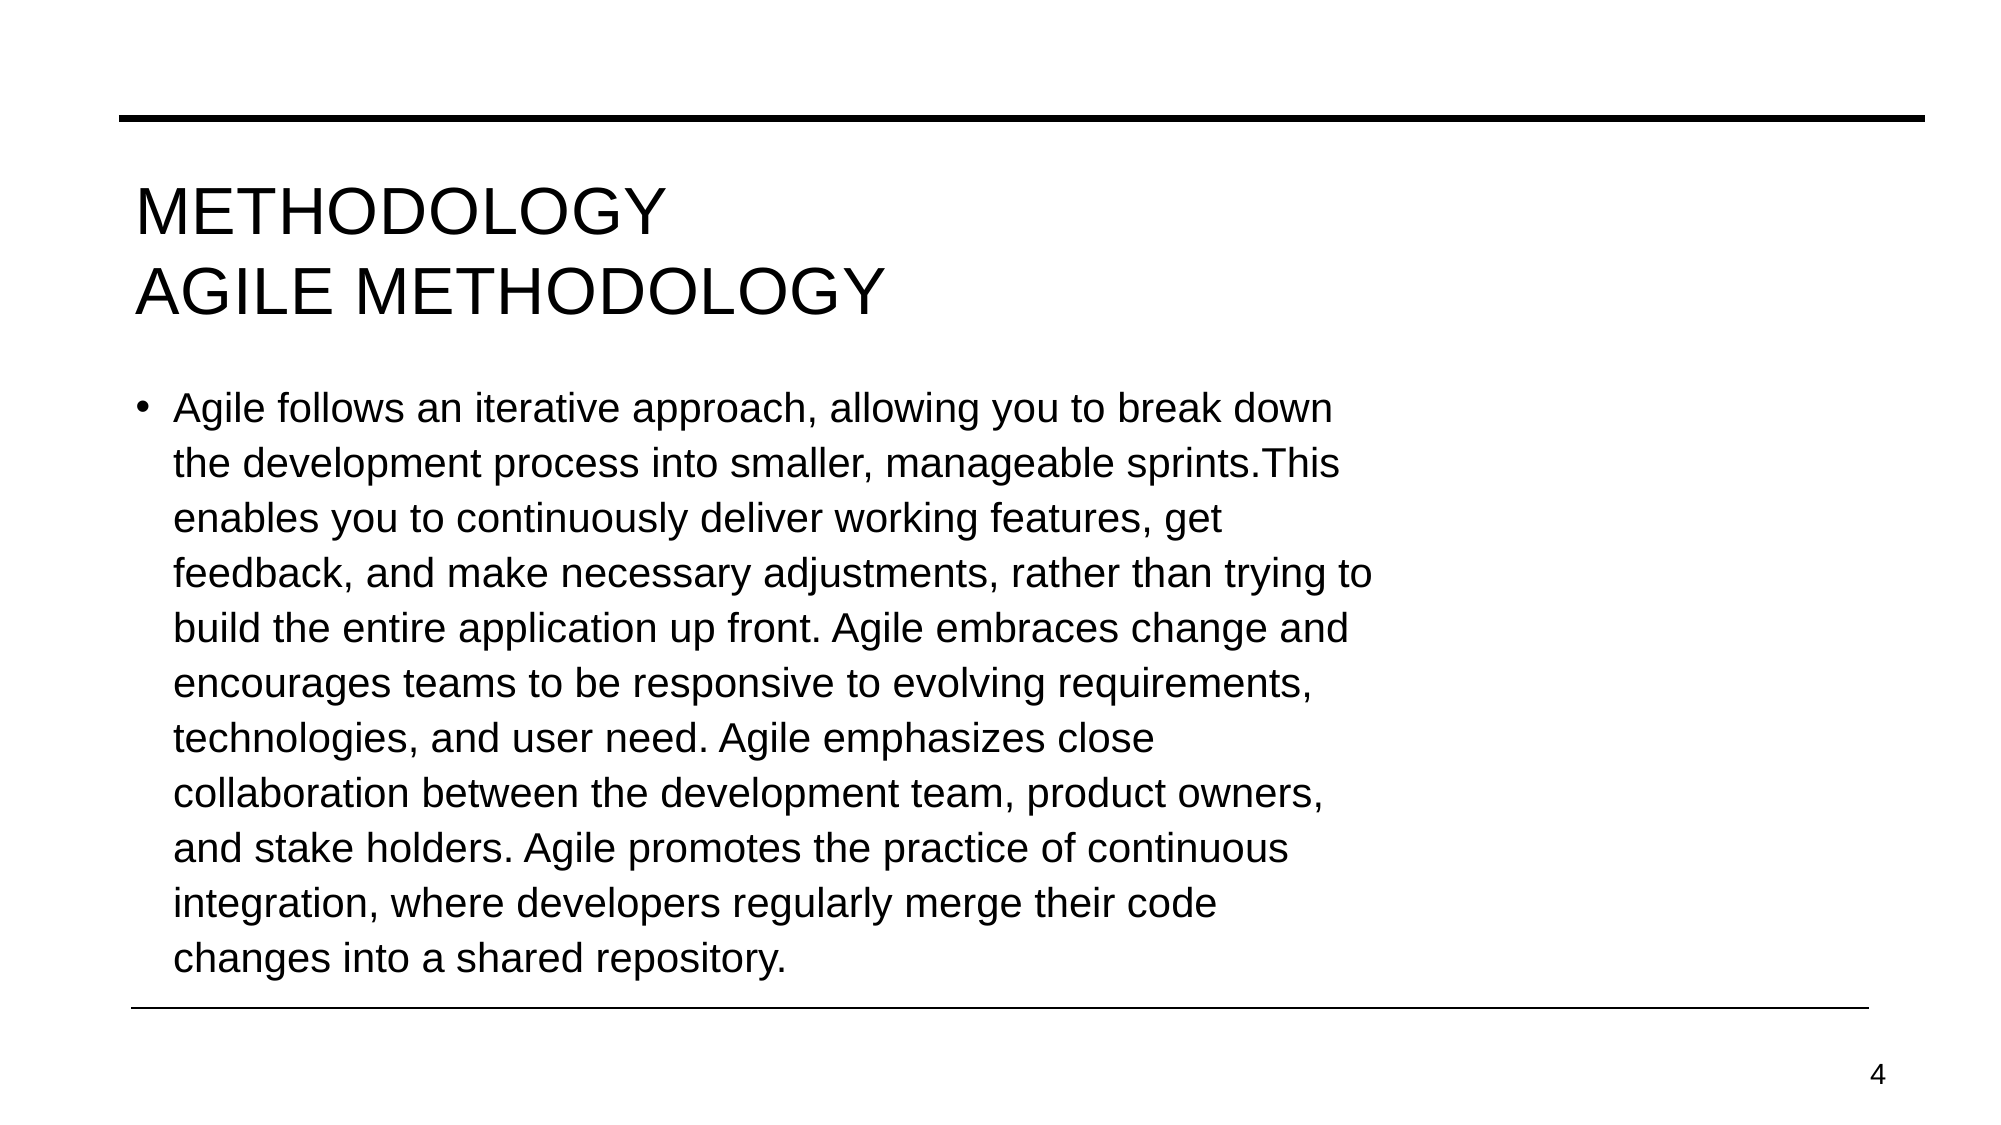

# Methodology agile methodology
Agile follows an iterative approach, allowing you to break down the development process into smaller, manageable sprints.This enables you to continuously deliver working features, get feedback, and make necessary adjustments, rather than trying to build the entire application up front. Agile embraces change and encourages teams to be responsive to evolving requirements, technologies, and user need. Agile emphasizes close collaboration between the development team, product owners, and stake holders. Agile promotes the practice of continuous integration, where developers regularly merge their code changes into a shared repository.
4